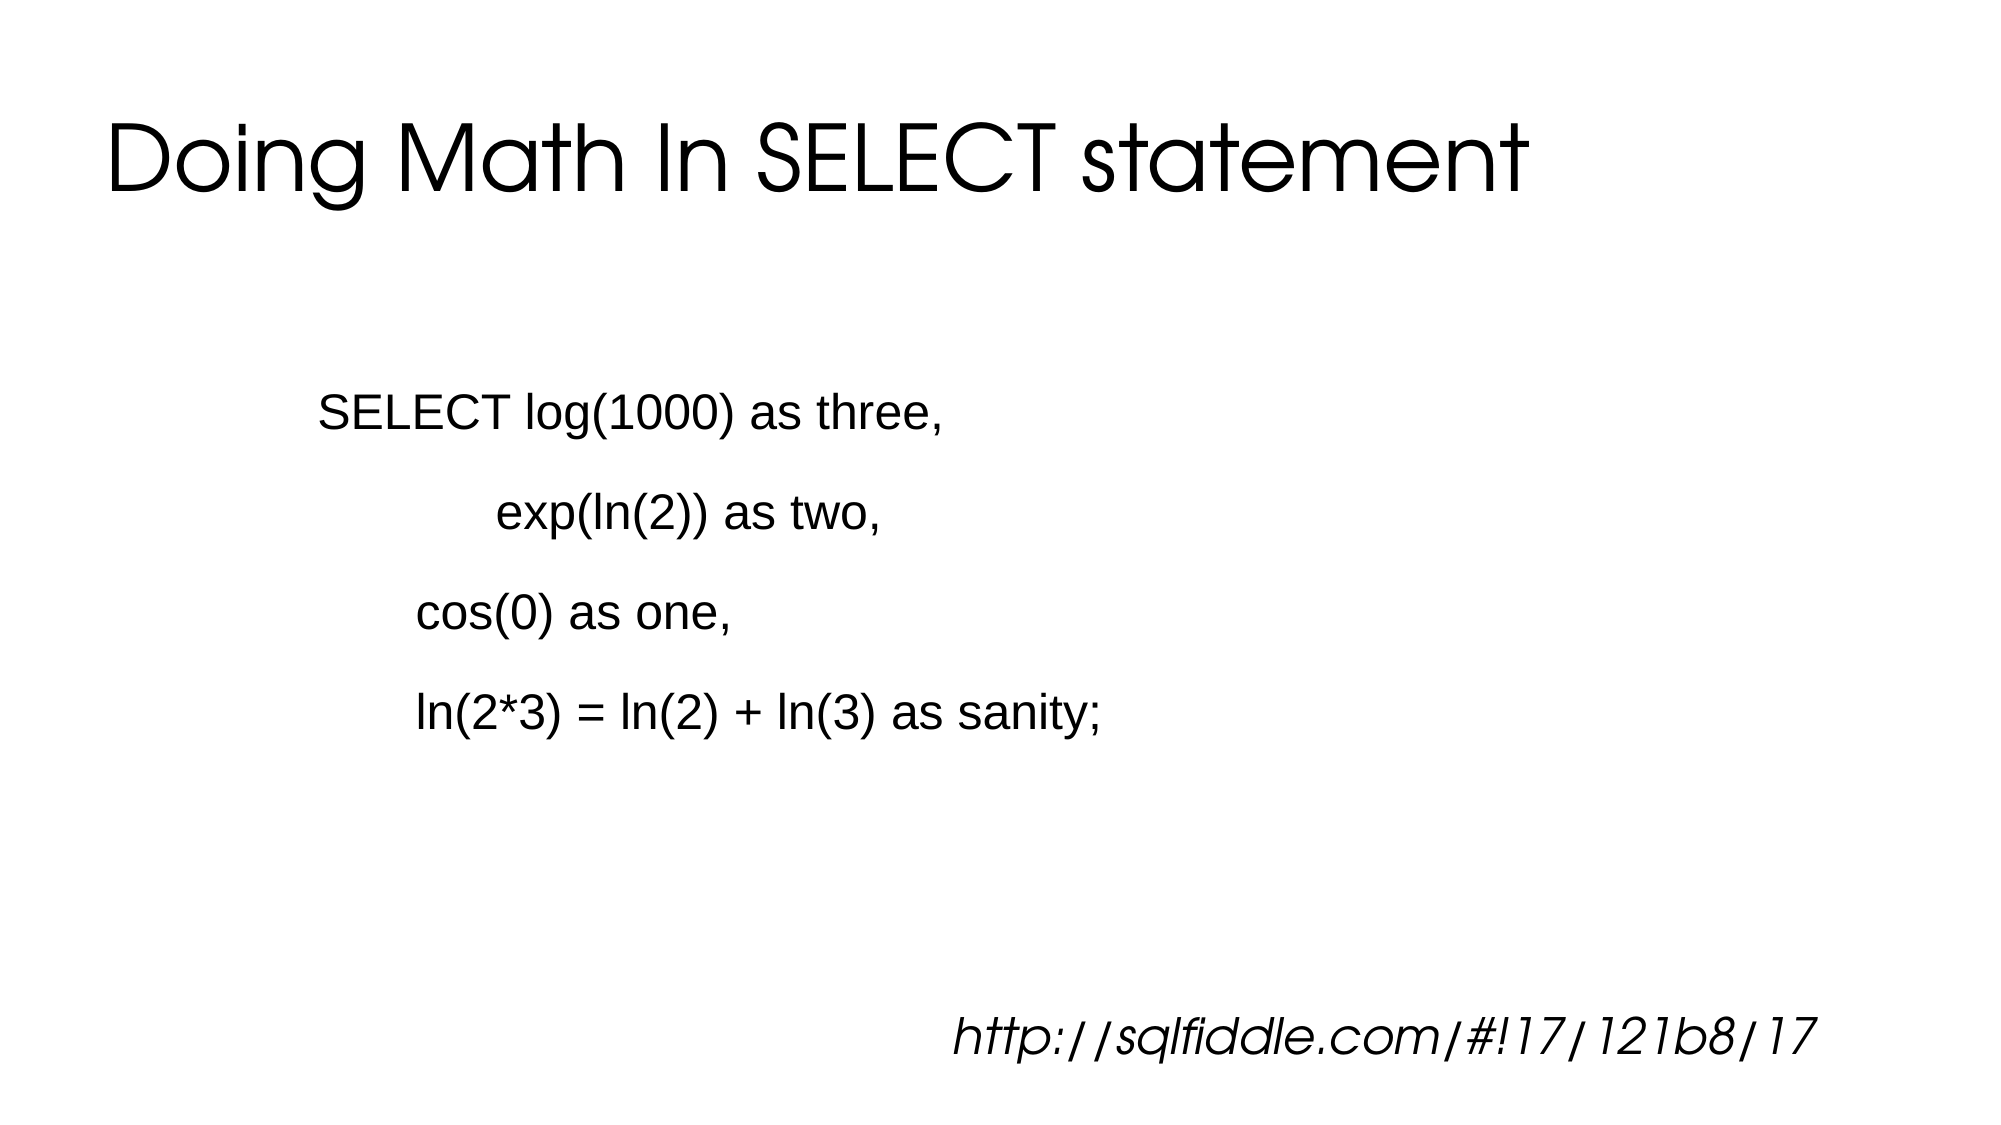

# Doing Math In SELECT statement
SELECT log(1000) as three,
	  exp(ln(2)) as two,
       cos(0) as one,
       ln(2*3) = ln(2) + ln(3) as sanity;
http://sqlfiddle.com/#!17/121b8/17